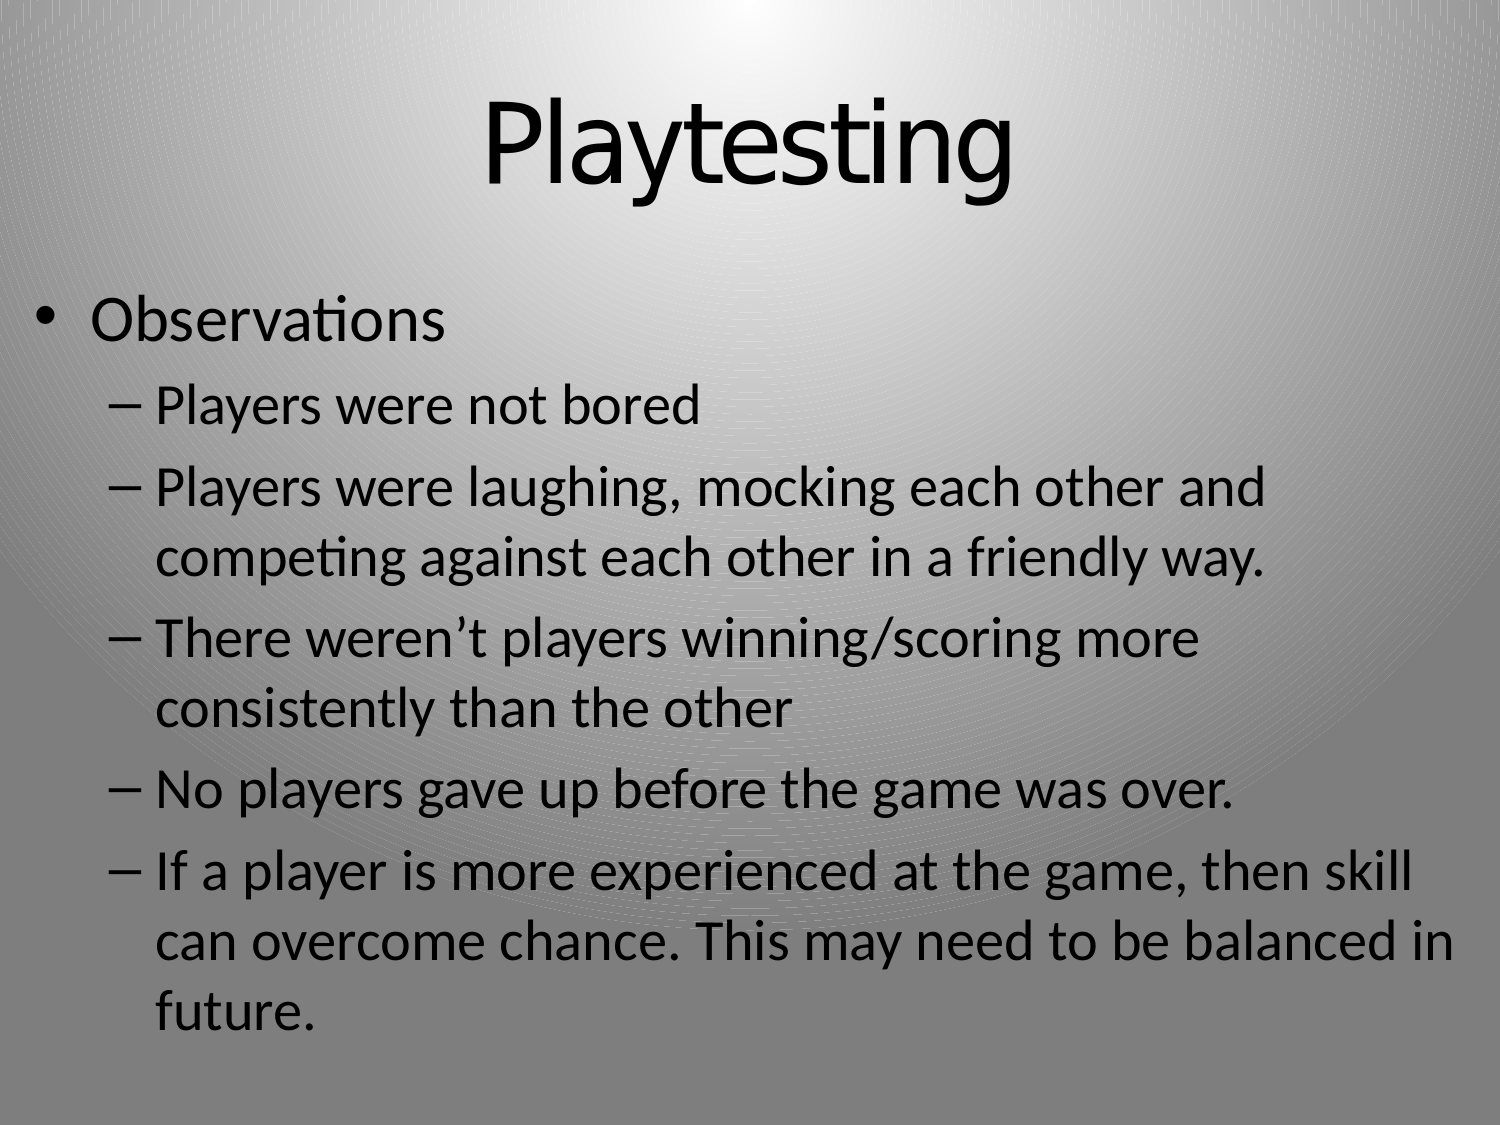

# Playtesting
Observations
Players were not bored
Players were laughing, mocking each other and competing against each other in a friendly way.
There weren’t players winning/scoring more consistently than the other
No players gave up before the game was over.
If a player is more experienced at the game, then skill can overcome chance. This may need to be balanced in future.